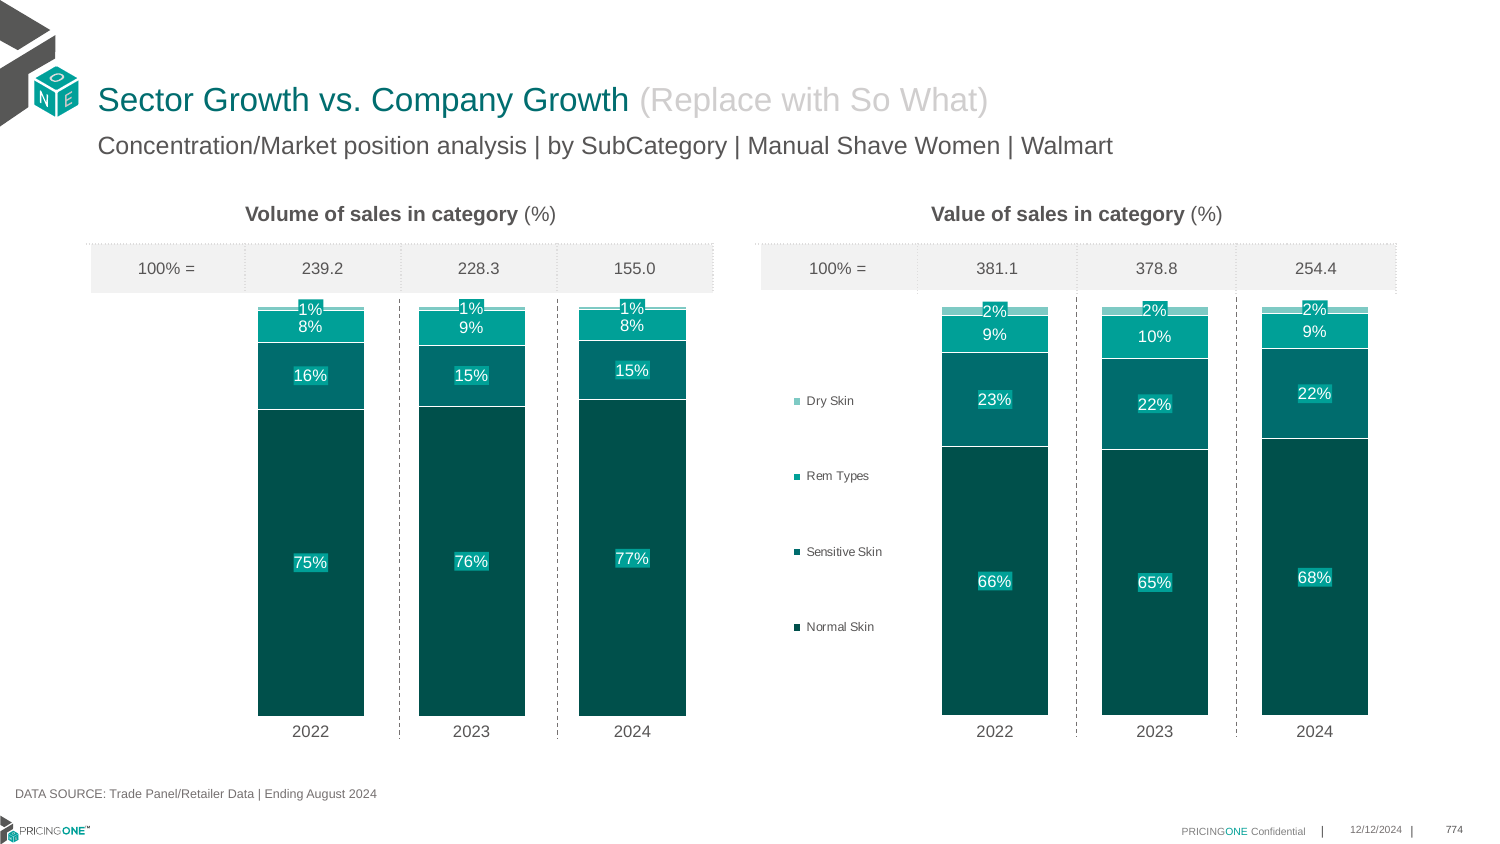

# Sector Growth vs. Company Growth (Replace with So What)
Concentration/Market position analysis | by SubCategory | Manual Shave Women | Walmart
| Volume of sales in category (%) |  |  |  |
| --- | --- | --- | --- |
| 100% = | 239.2 | 228.3 | 155.0 |
| Value of sales in category (%) |  |  |  |
| --- | --- | --- | --- |
| 100% = | 381.1 | 378.8 | 254.4 |

### Chart

| Category | Normal Skin | Sensitive Skin | Rem Types | Dry Skin |
|---|---|---|---|---|
| 2022 | 0.7506619718905091 | 0.1632293487742255 | 0.07720853231595487 | 0.008900147019310524 |
| 2023 | 0.757984624113917 | 0.1487834173120585 | 0.08528497004774813 | 0.007946988526276403 |
| 2024 | 0.7732150576882969 | 0.14525097099006595 | 0.07534370012432645 | 0.006190271197310688 |

### Chart

| Category | Normal Skin | Sensitive Skin | Rem Types | Dry Skin |
|---|---|---|---|---|
| 2022 | 0.6572841628383418 | 0.22919854393548078 | 0.08955847972589566 | 0.023958813500281752 |
| 2023 | 0.6500879562704801 | 0.2228650208985045 | 0.10498378667449856 | 0.022063236156516848 |
| 2024 | 0.6760226559819575 | 0.21971596964051596 | 0.0869825764599377 | 0.01727879791758882 |
DATA SOURCE: Trade Panel/Retailer Data | Ending August 2024

12/12/2024
774